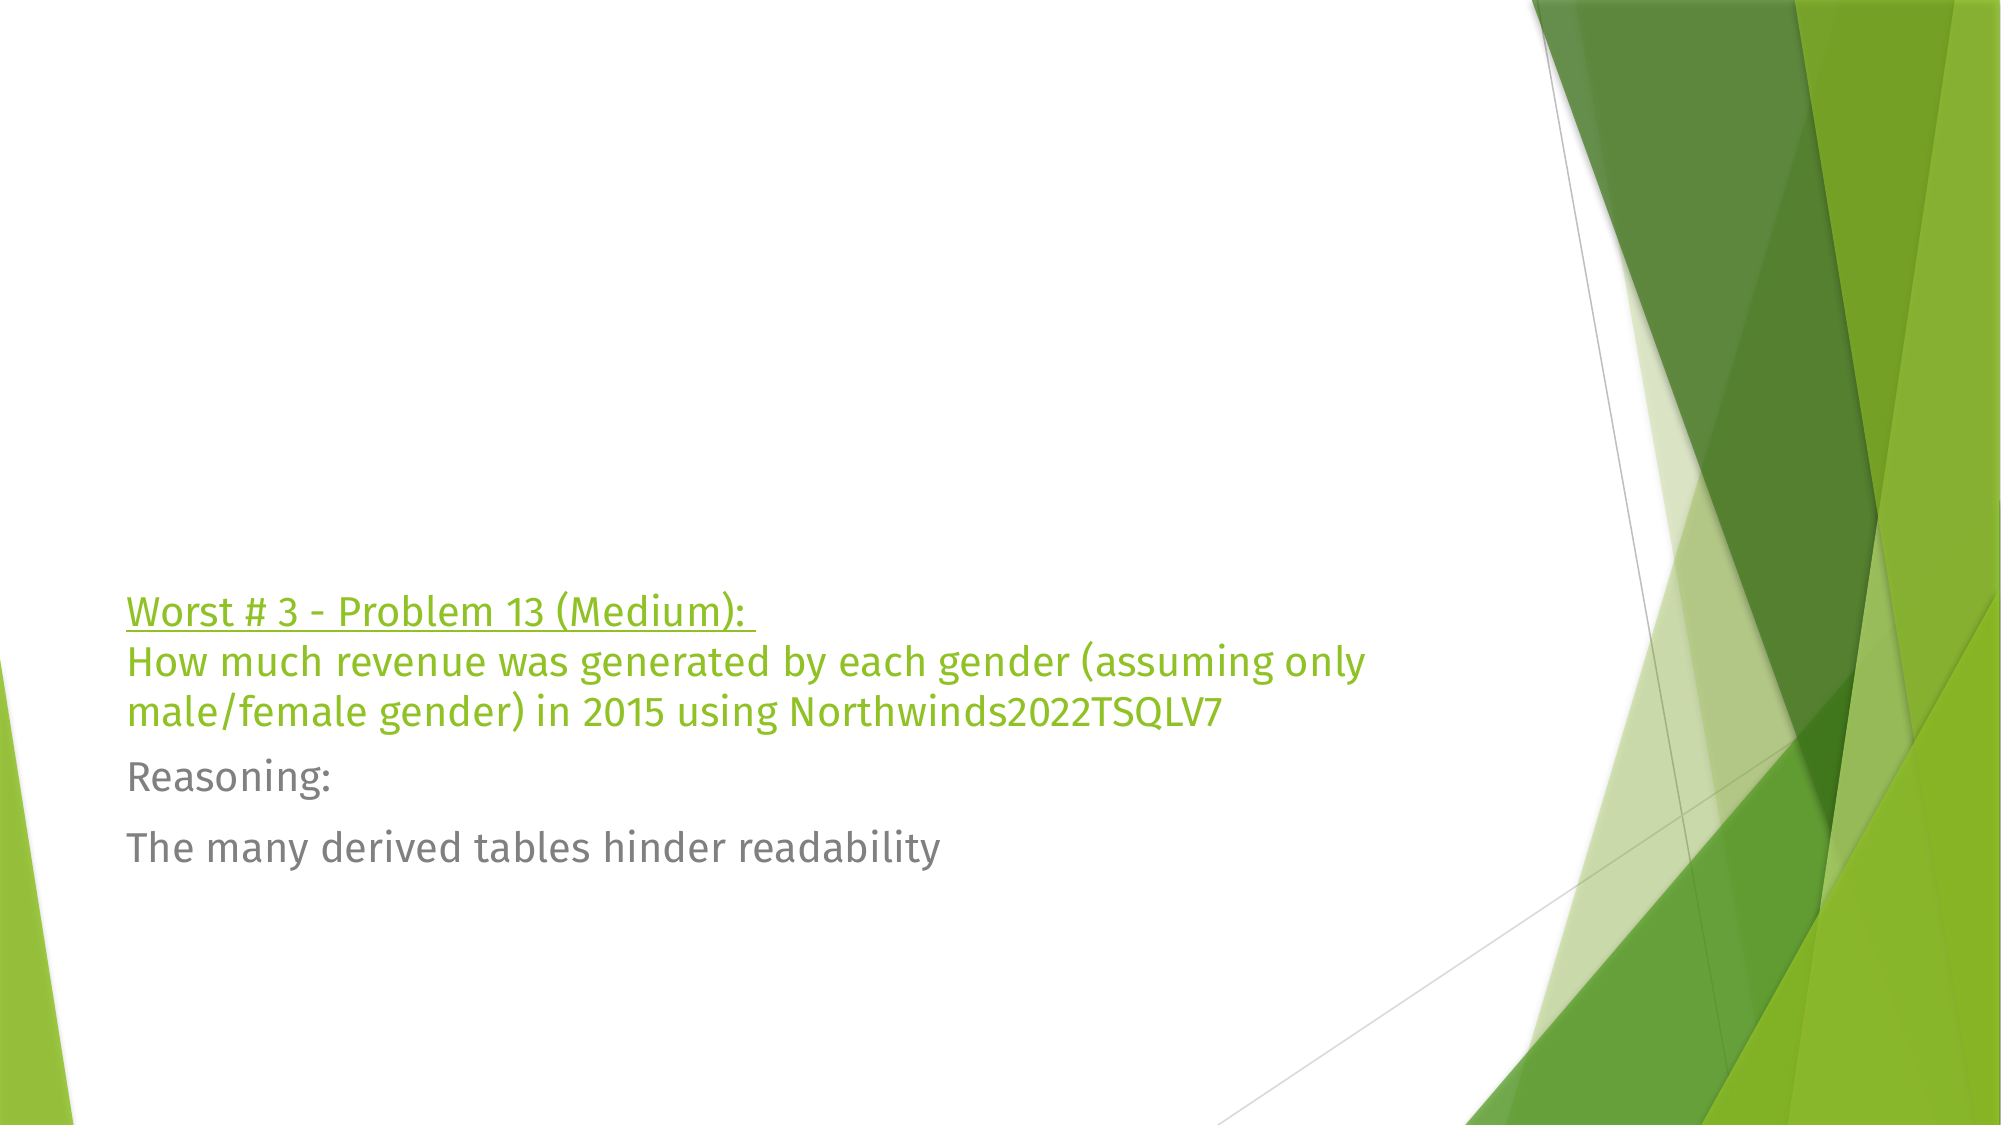

# Worst # 3 - Problem 13 (Medium): How much revenue was generated by each gender (assuming only male/female gender) in 2015 using Northwinds2022TSQLV7
Reasoning:
The many derived tables hinder readability